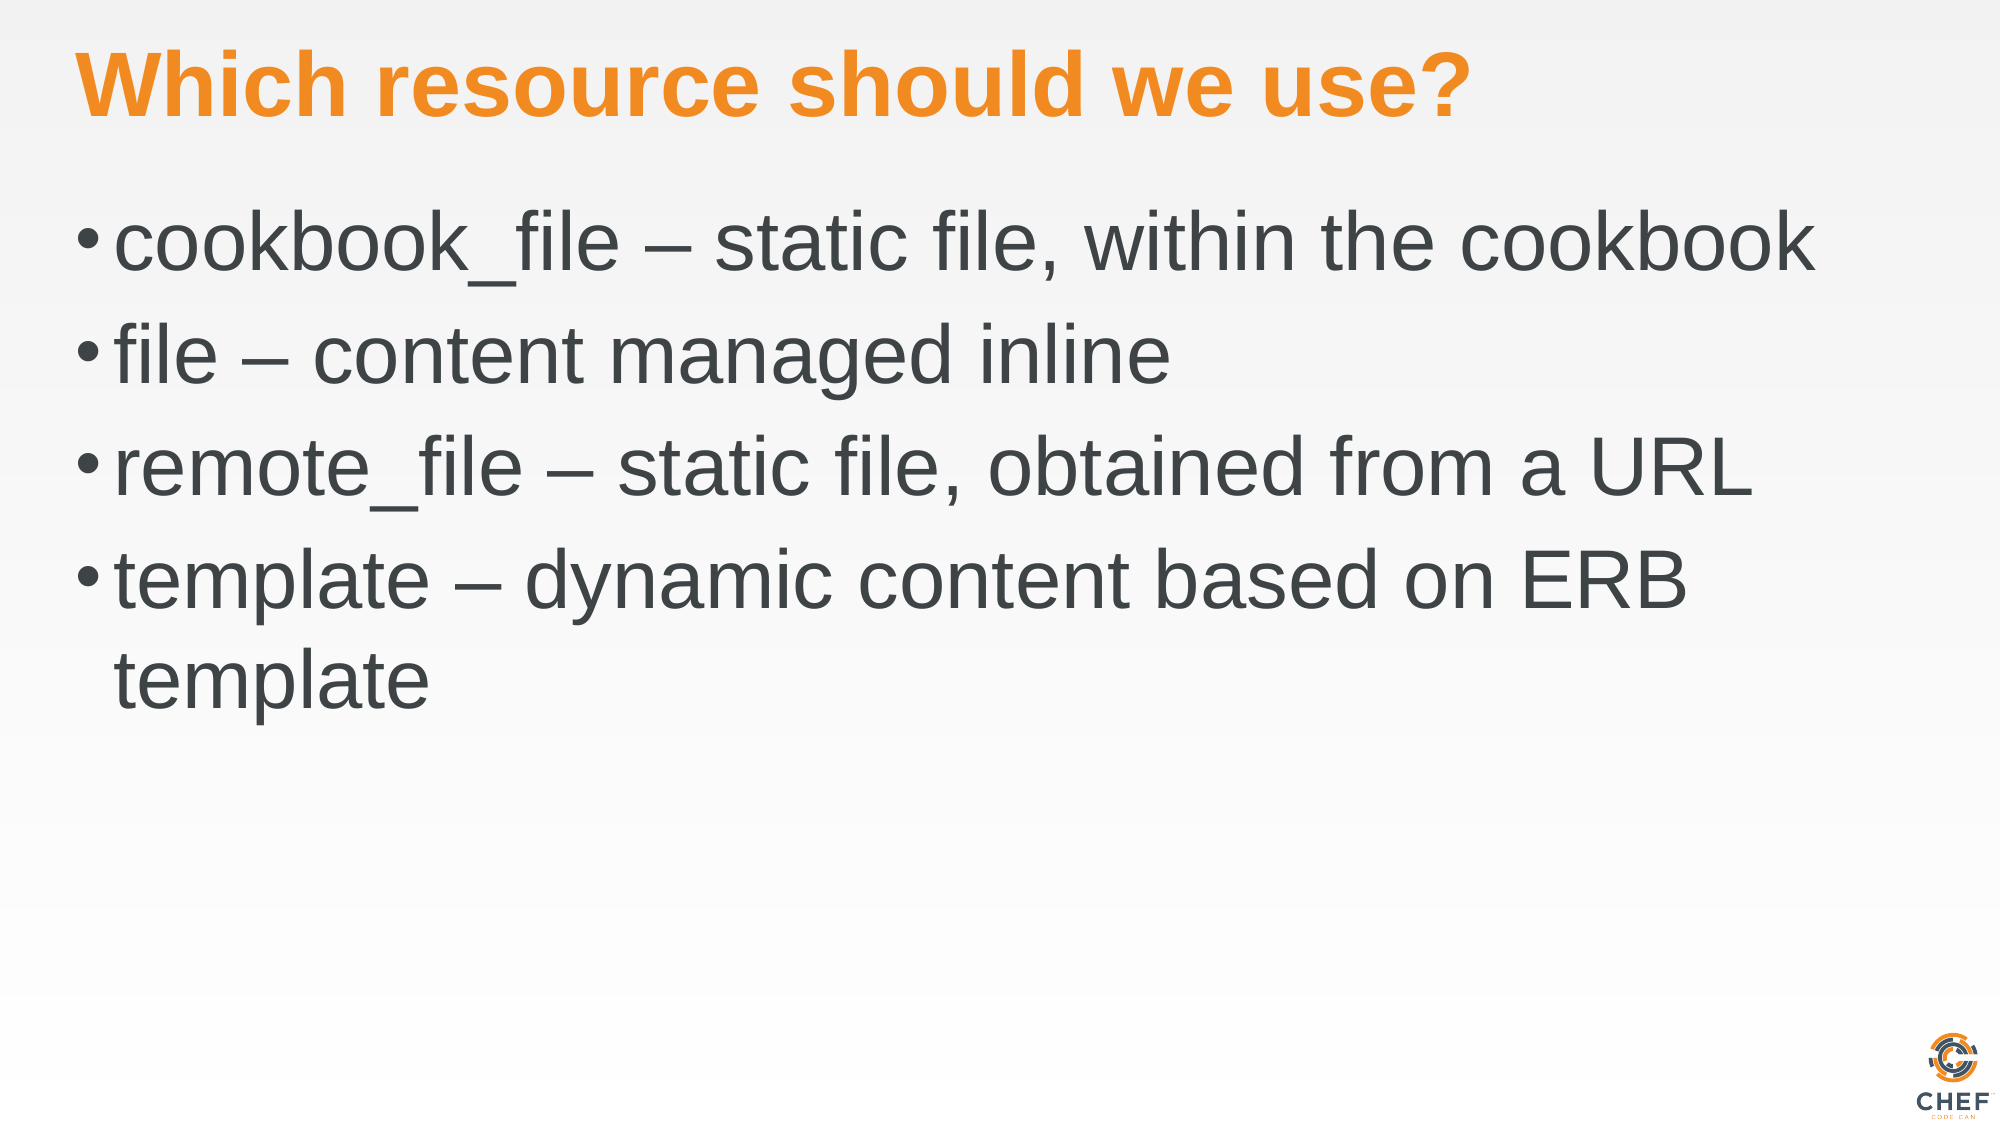

# Which resource should we use?
cookbook_file – static file, within the cookbook
file – content managed inline
remote_file – static file, obtained from a URL
template – dynamic content based on ERB template